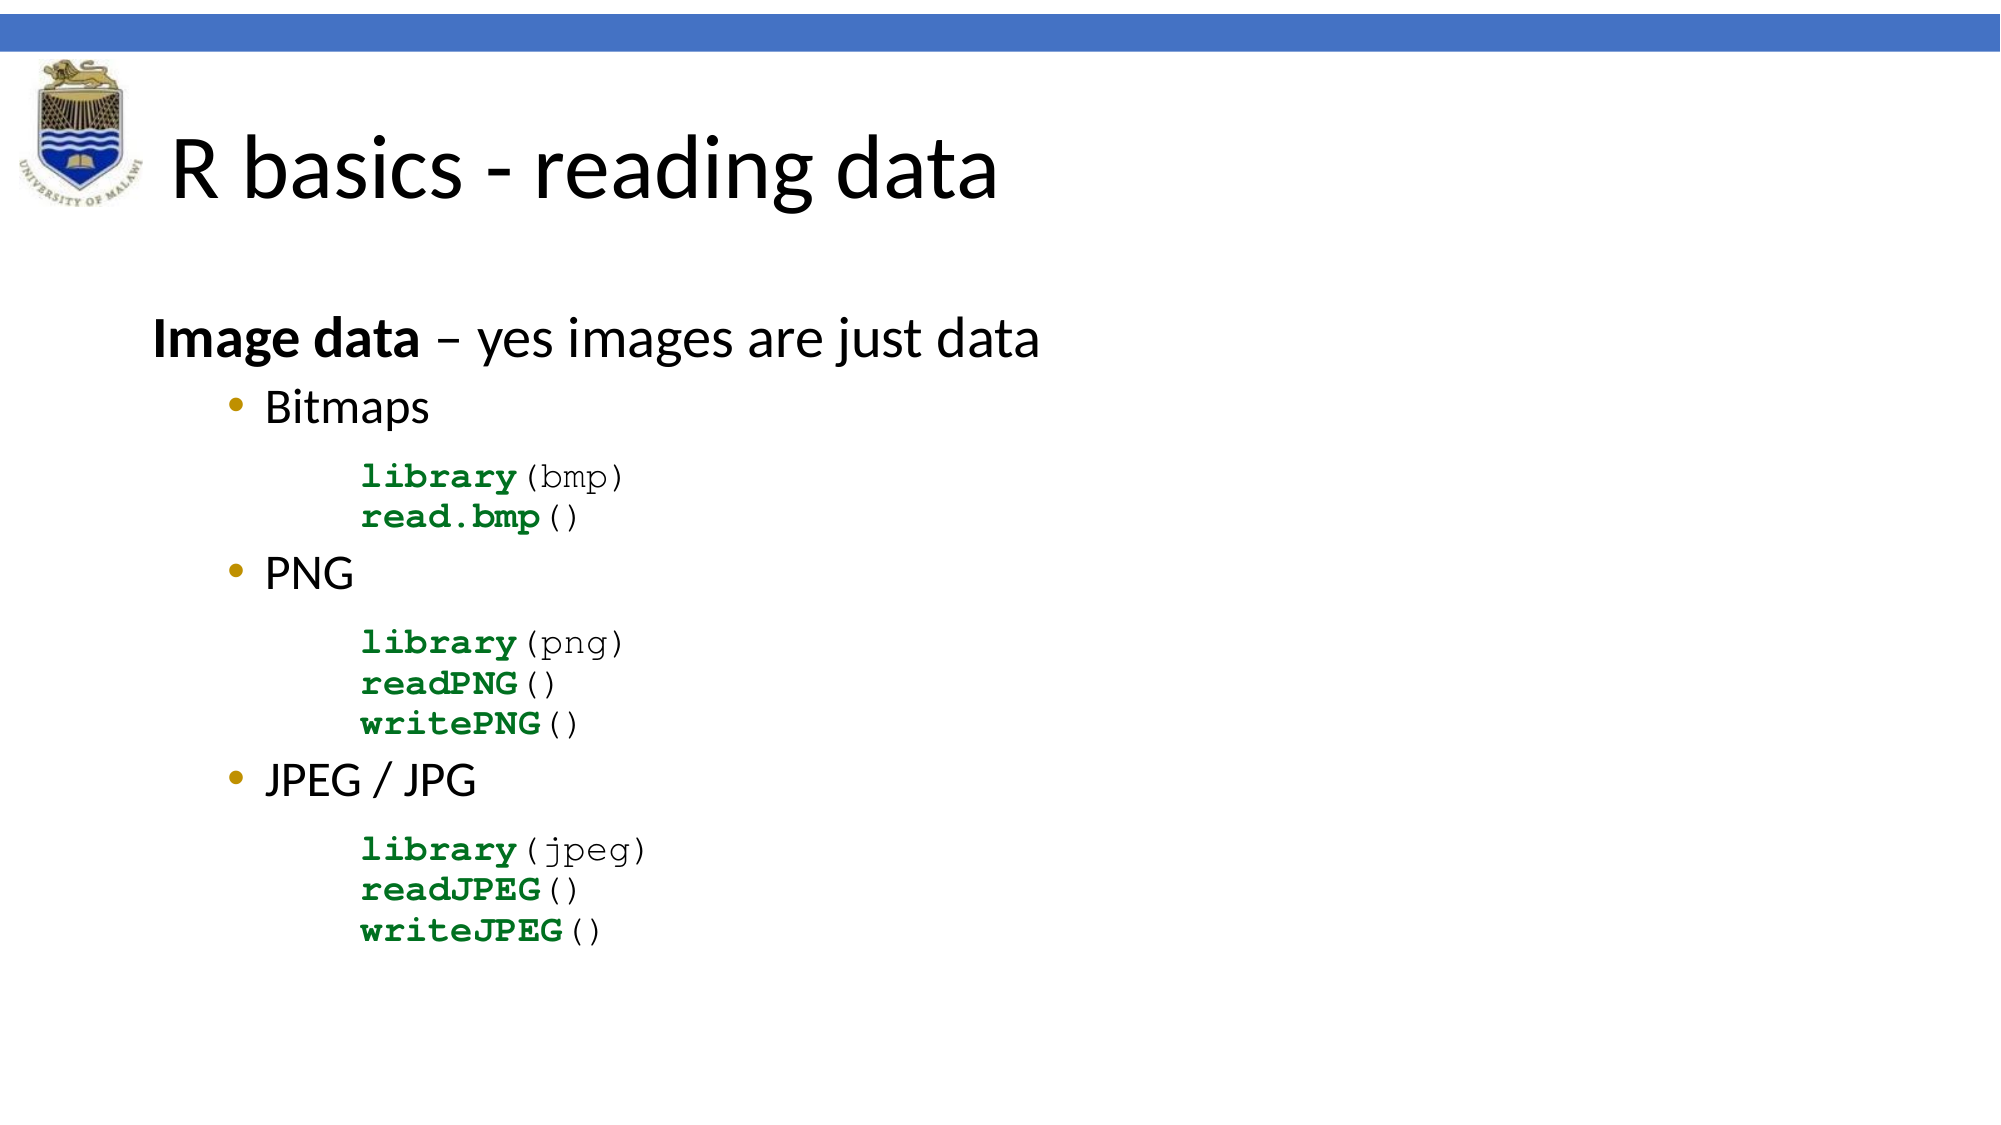

# R basics - reading data
Image data – yes images are just data
Bitmaps
library(bmp)
read.bmp()
PNG
library(png)
readPNG()
writePNG()
JPEG / JPG
library(jpeg)
readJPEG()
writeJPEG()